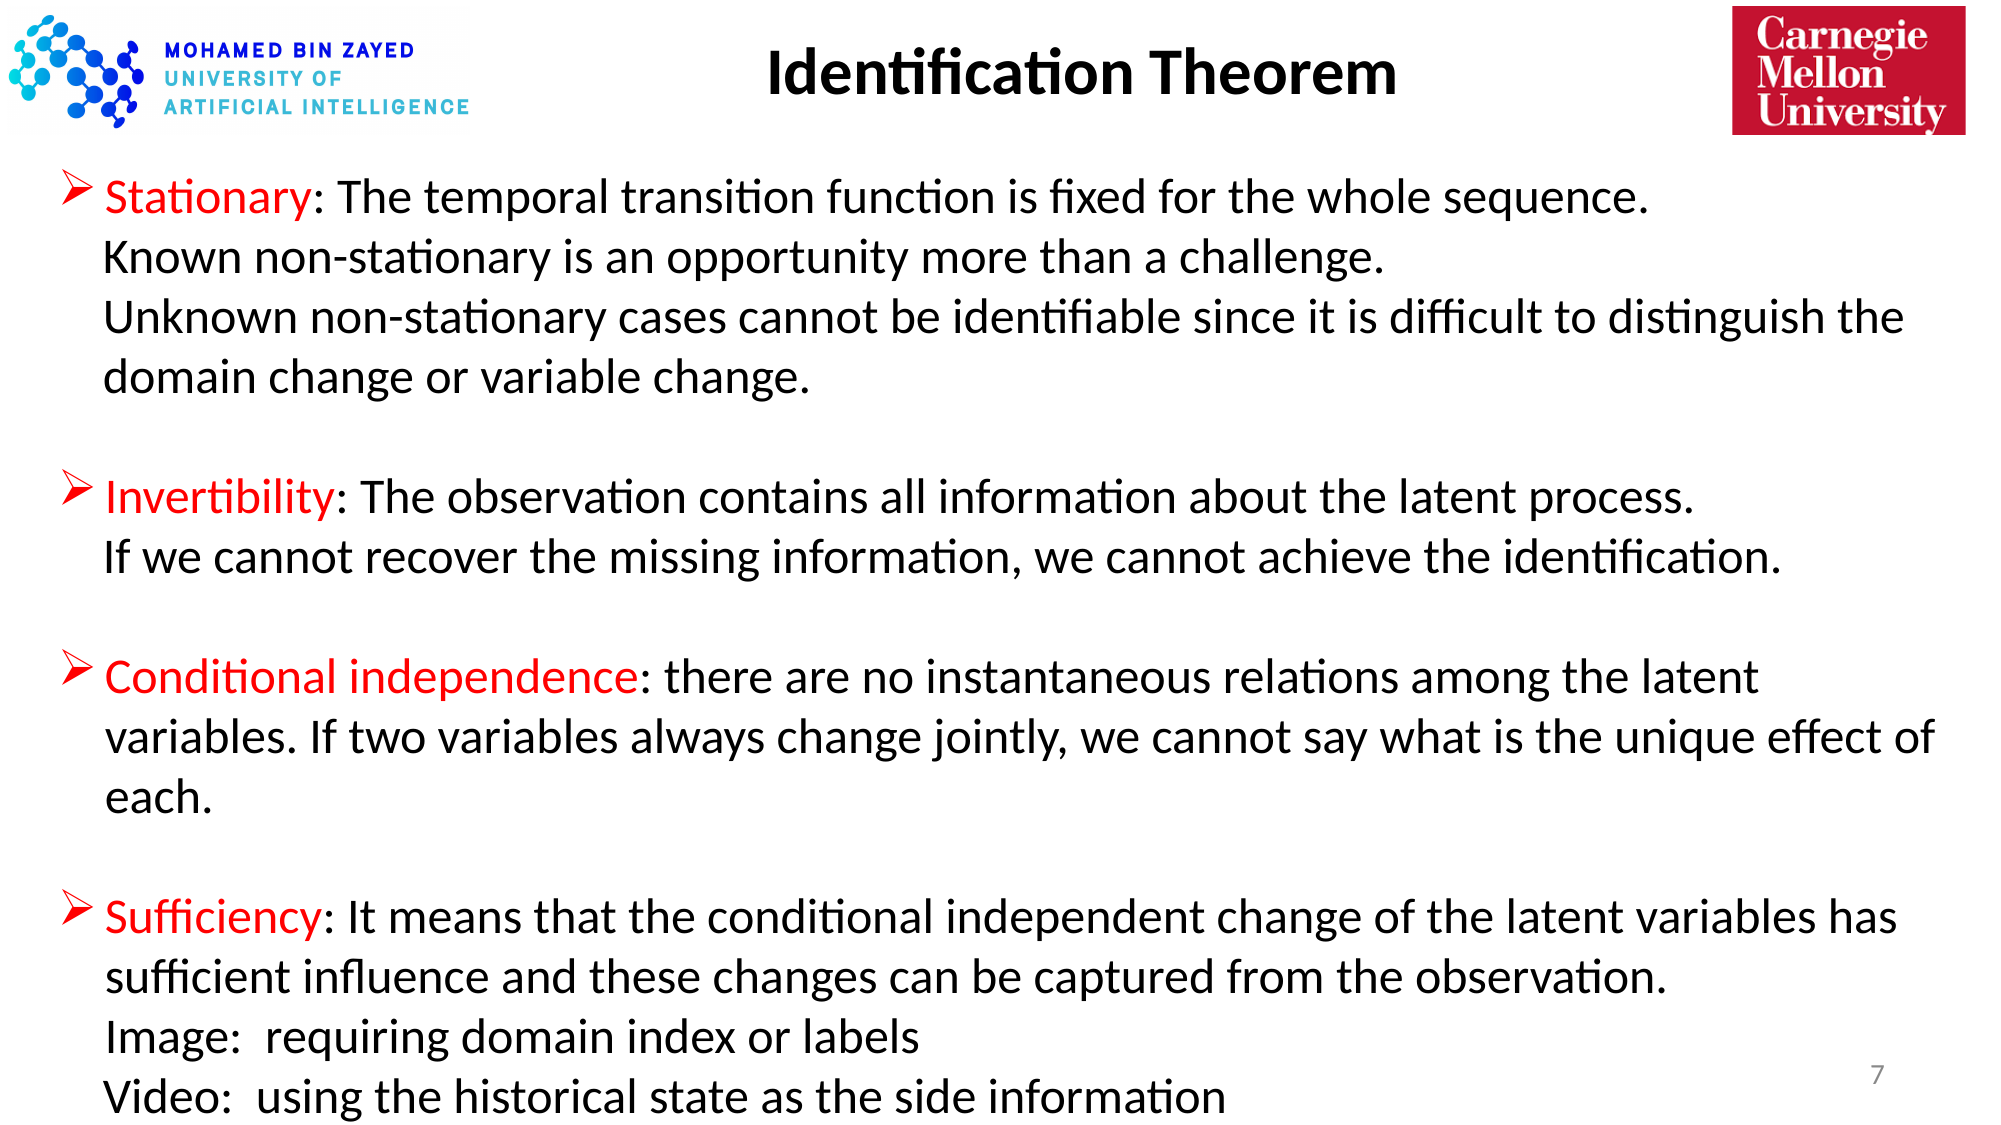

Identification Theorem

Stationary: The temporal transition function is fixed for the whole sequence.
    Known non-stationary is an opportunity more than a challenge.
    Unknown non-stationary cases cannot be identifiable since it is difficult to distinguish the
    domain change or variable change.

Invertibility: The observation contains all information about the latent process.
    If we cannot recover the missing information, we cannot achieve the identification.

Conditional independence: there are no instantaneous relations among the latent variables. If two variables always change jointly, we cannot say what is the unique effect of each.

Sufficiency: It means that the conditional independent change of the latent variables has sufficient influence and these changes can be captured from the observation.
Image:  requiring domain index or labels
    Video:  using the historical state as the side information
7